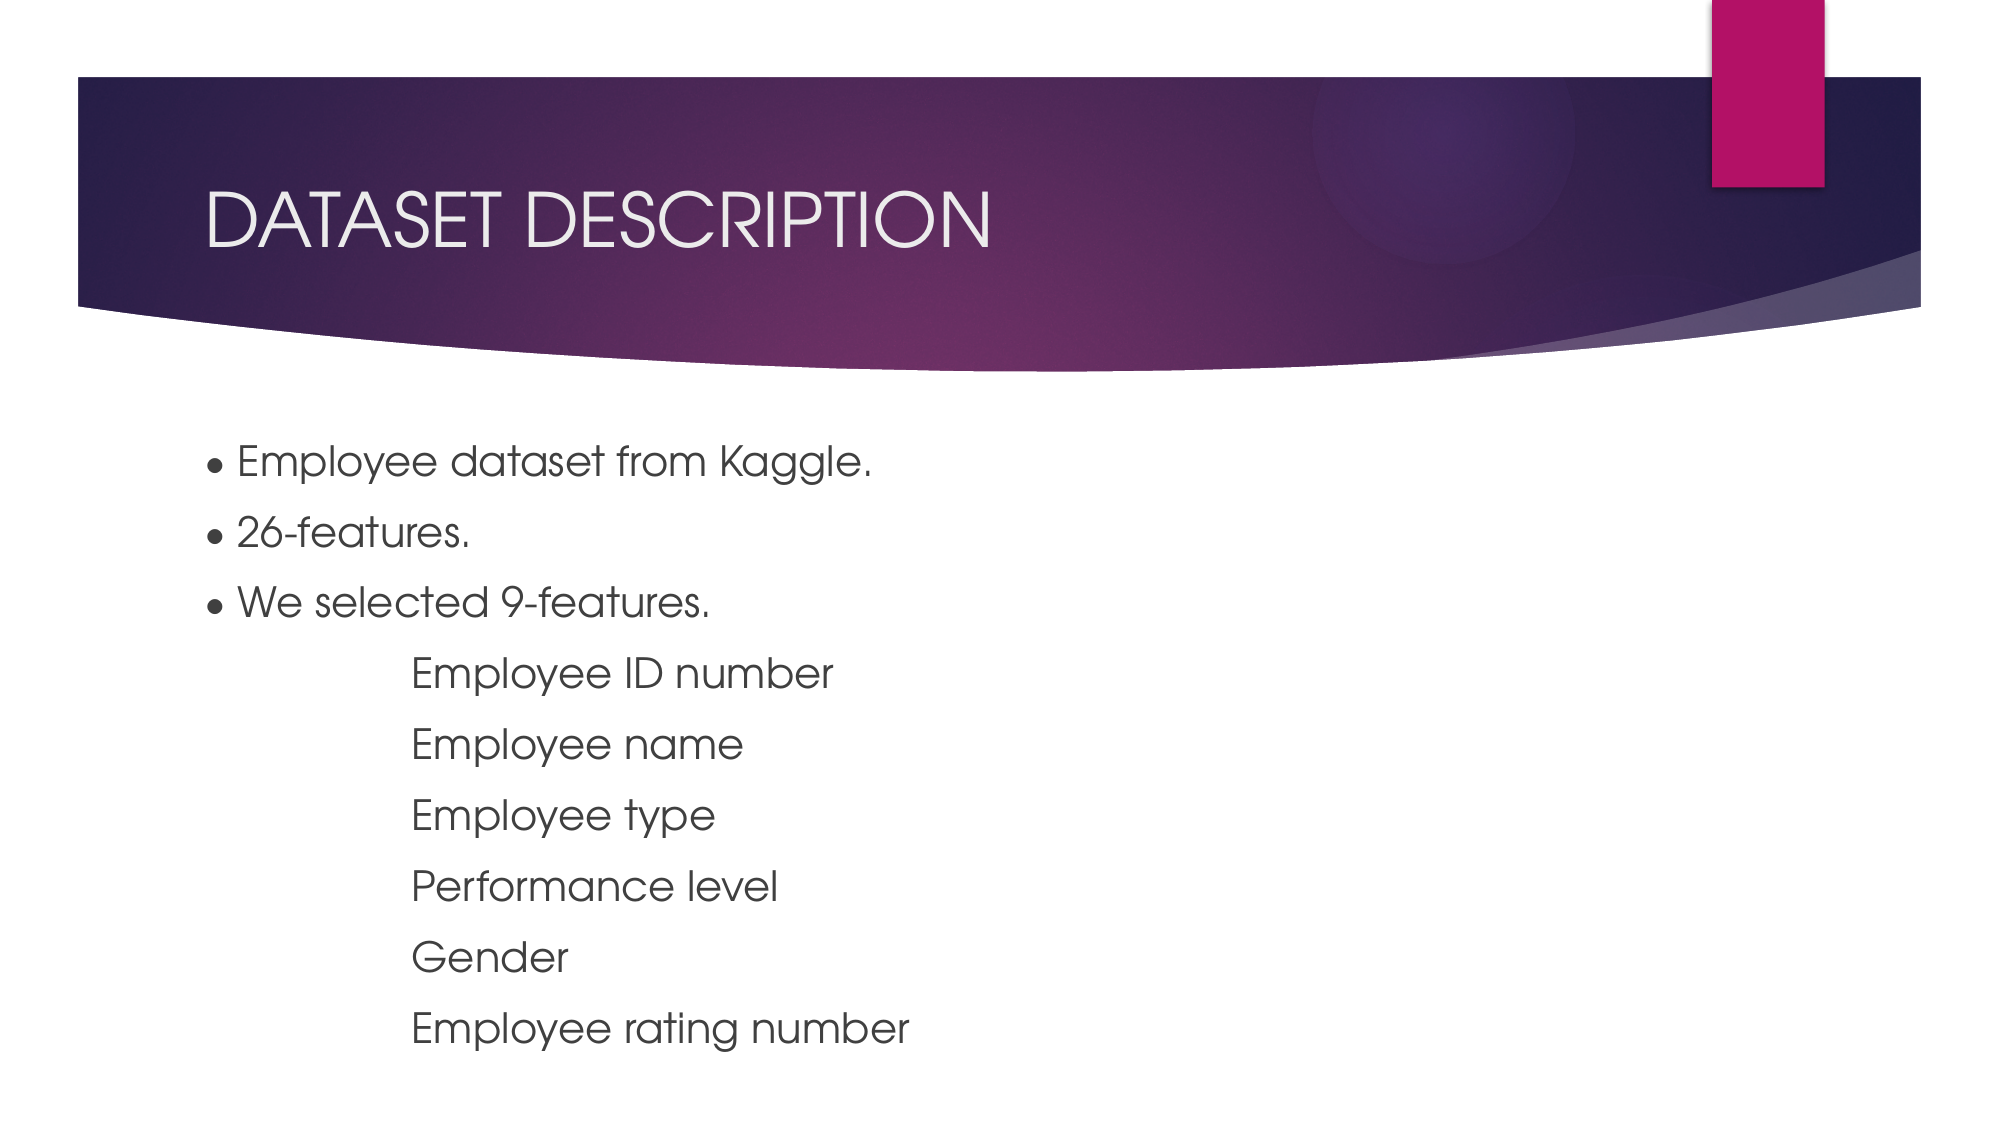

# DATASET DESCRIPTION
• Employee dataset from Kaggle.
• 26-features.
• We selected 9-features.
                  Employee ID number
                  Employee name
                  Employee type
                  Performance level
                  Gender
                  Employee rating number